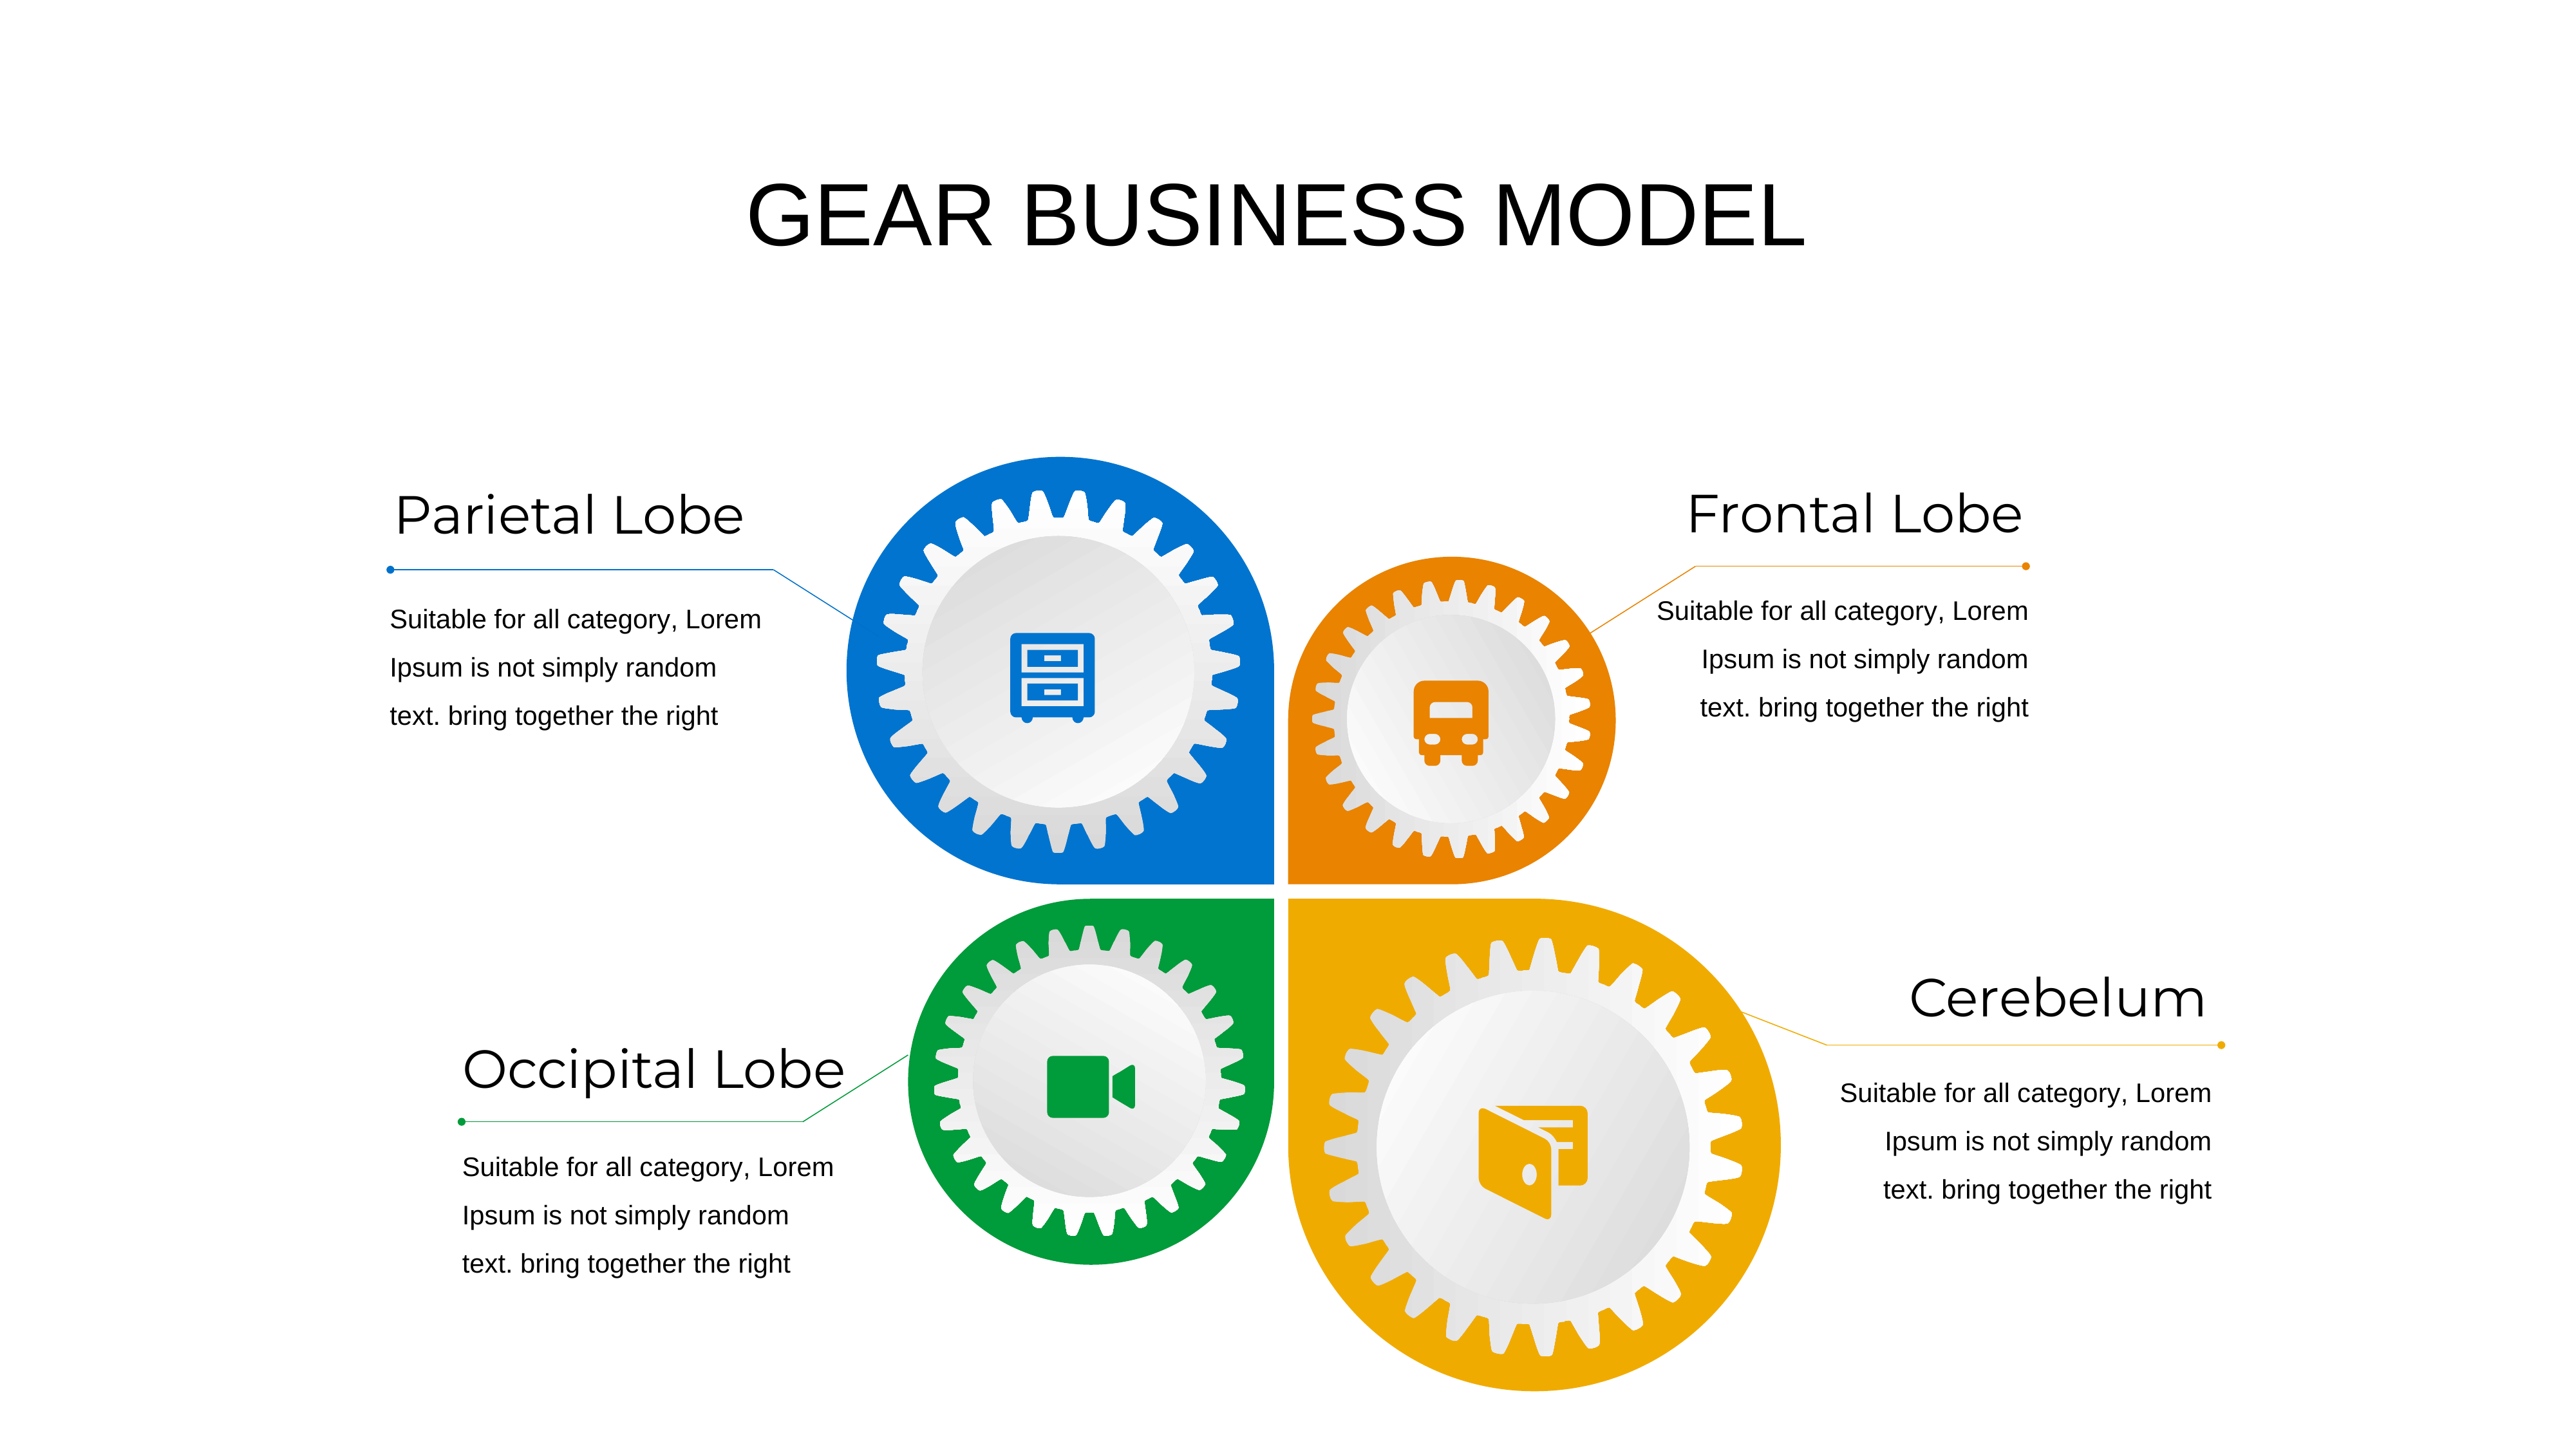

# GEAR BUSINESS MODEL

Frontal Lobe
Parietal Lobe

Suitable for all category, Lorem Ipsum is not simply random text. bring together the right

Suitable for all category, Lorem Ipsum is not simply random text. bring together the right

Cerebelum

Occipital Lobe
Suitable for all category, Lorem Ipsum is not simply random text. bring together the right

Suitable for all category, Lorem Ipsum is not simply random text. bring together the right